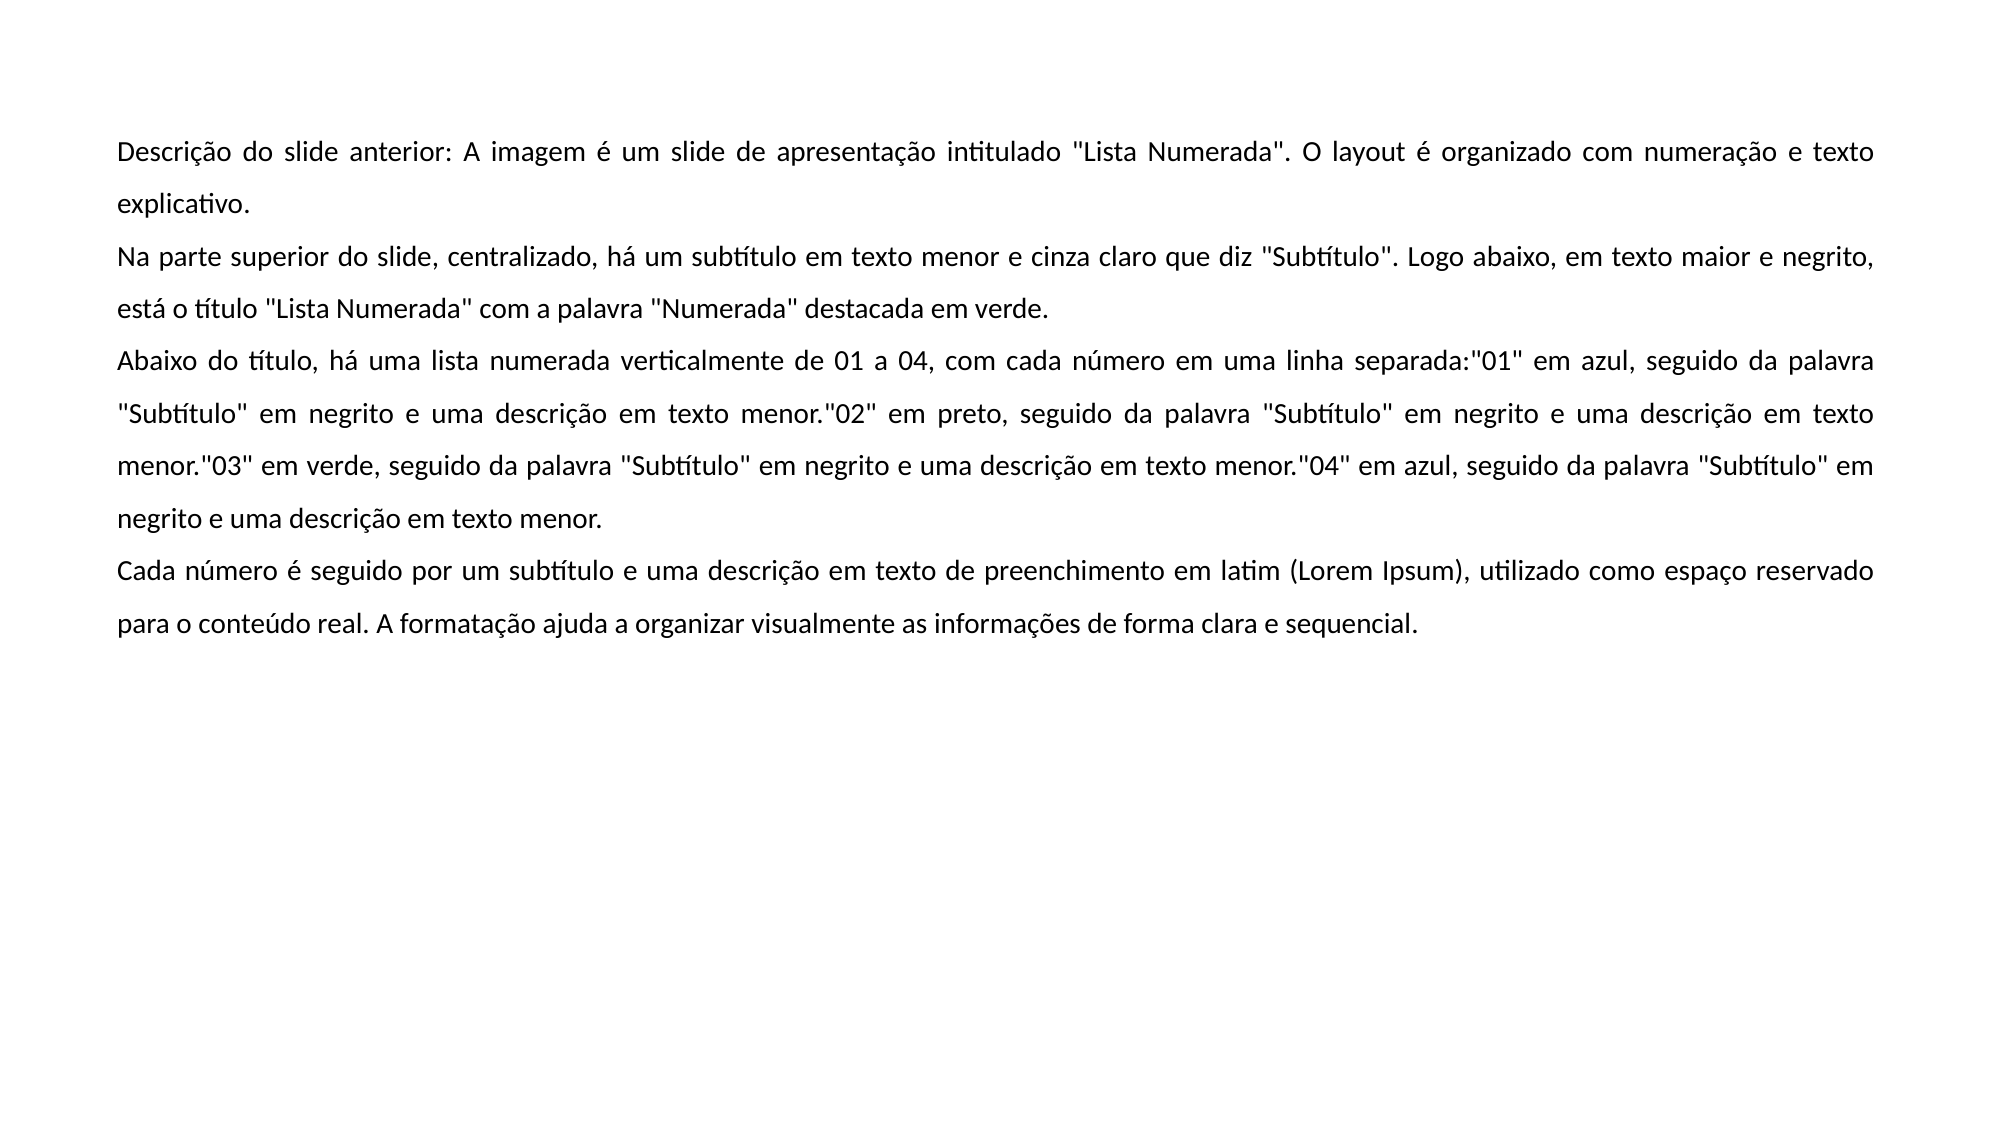

Descrição do slide anterior: A imagem é um slide de apresentação intitulado "Lista Numerada". O layout é organizado com numeração e texto explicativo.
Na parte superior do slide, centralizado, há um subtítulo em texto menor e cinza claro que diz "Subtítulo". Logo abaixo, em texto maior e negrito, está o título "Lista Numerada" com a palavra "Numerada" destacada em verde.
Abaixo do título, há uma lista numerada verticalmente de 01 a 04, com cada número em uma linha separada:"01" em azul, seguido da palavra "Subtítulo" em negrito e uma descrição em texto menor."02" em preto, seguido da palavra "Subtítulo" em negrito e uma descrição em texto menor."03" em verde, seguido da palavra "Subtítulo" em negrito e uma descrição em texto menor."04" em azul, seguido da palavra "Subtítulo" em negrito e uma descrição em texto menor.
Cada número é seguido por um subtítulo e uma descrição em texto de preenchimento em latim (Lorem Ipsum), utilizado como espaço reservado para o conteúdo real. A formatação ajuda a organizar visualmente as informações de forma clara e sequencial.